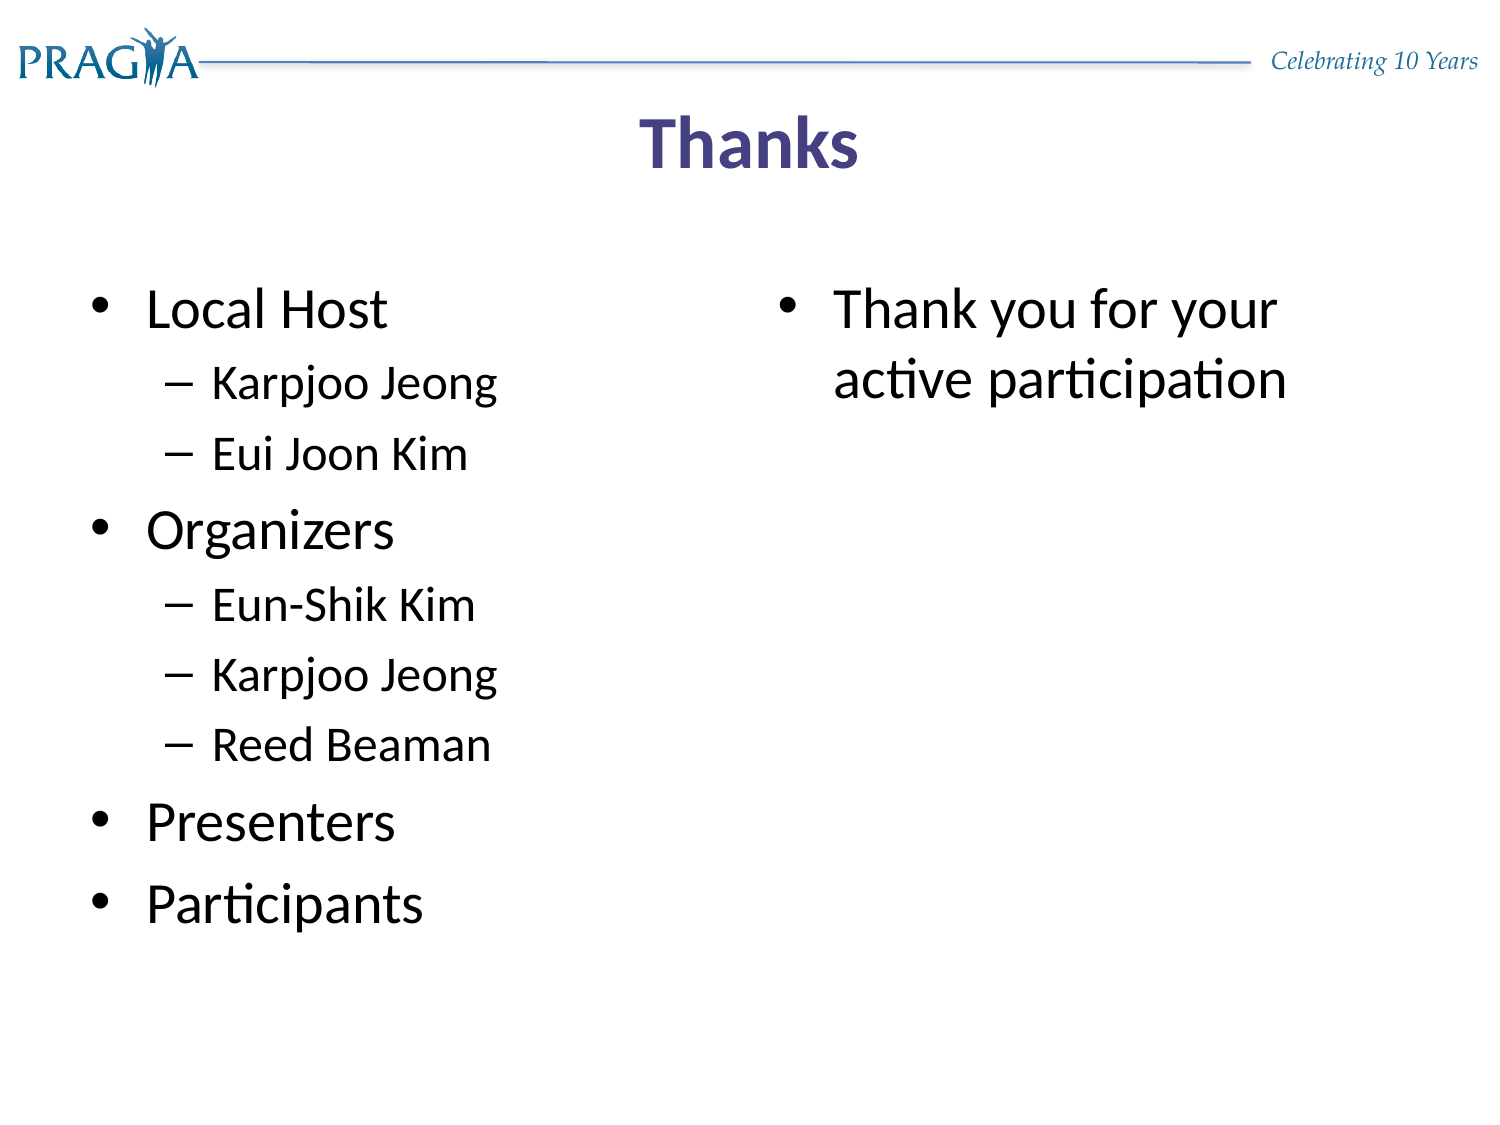

# Thanks
Local Host
Karpjoo Jeong
Eui Joon Kim
Organizers
Eun-Shik Kim
Karpjoo Jeong
Reed Beaman
Presenters
Participants

Thank you for your active participation